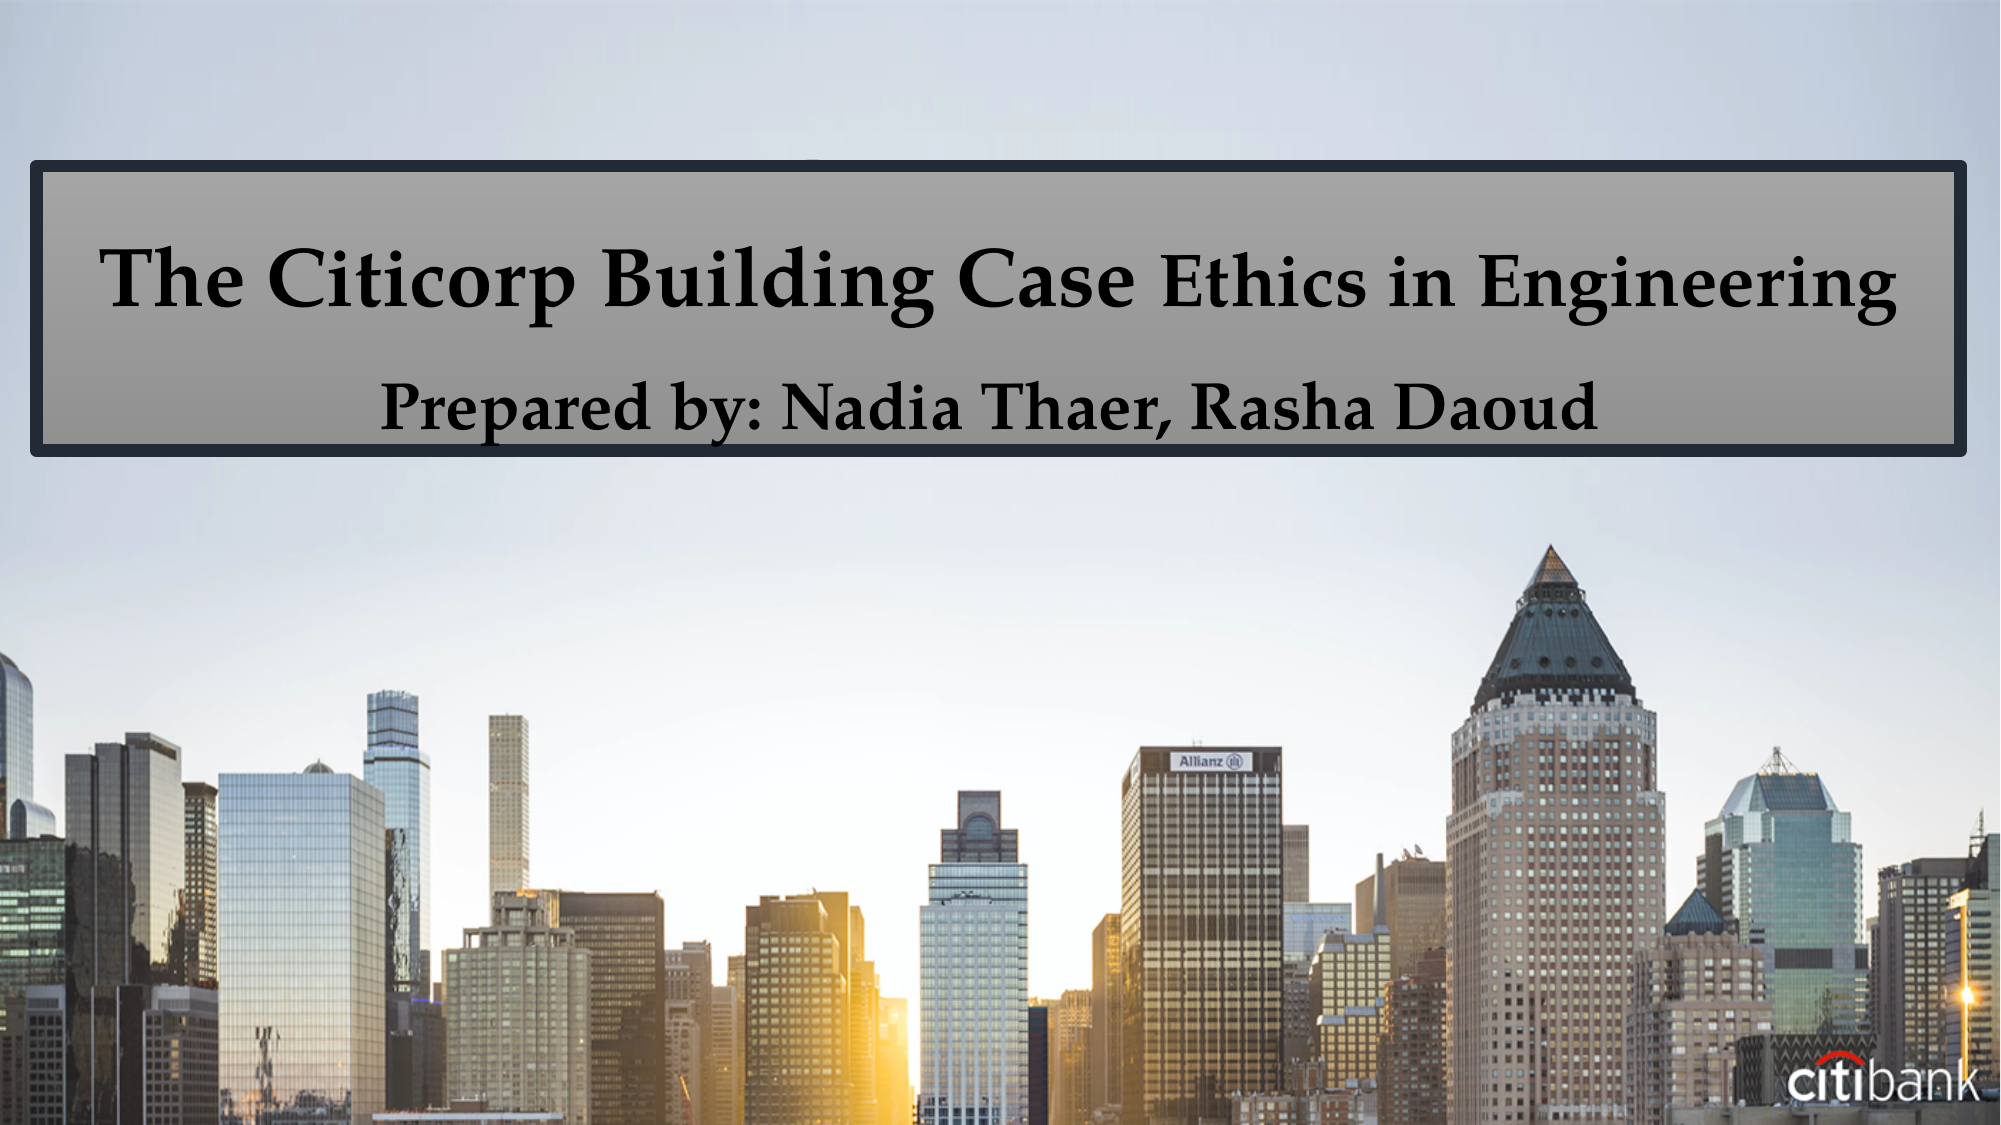

The Citicorp Building Case Ethics in Engineering
Prepared by: Nadia Thaer, Rasha Daoud